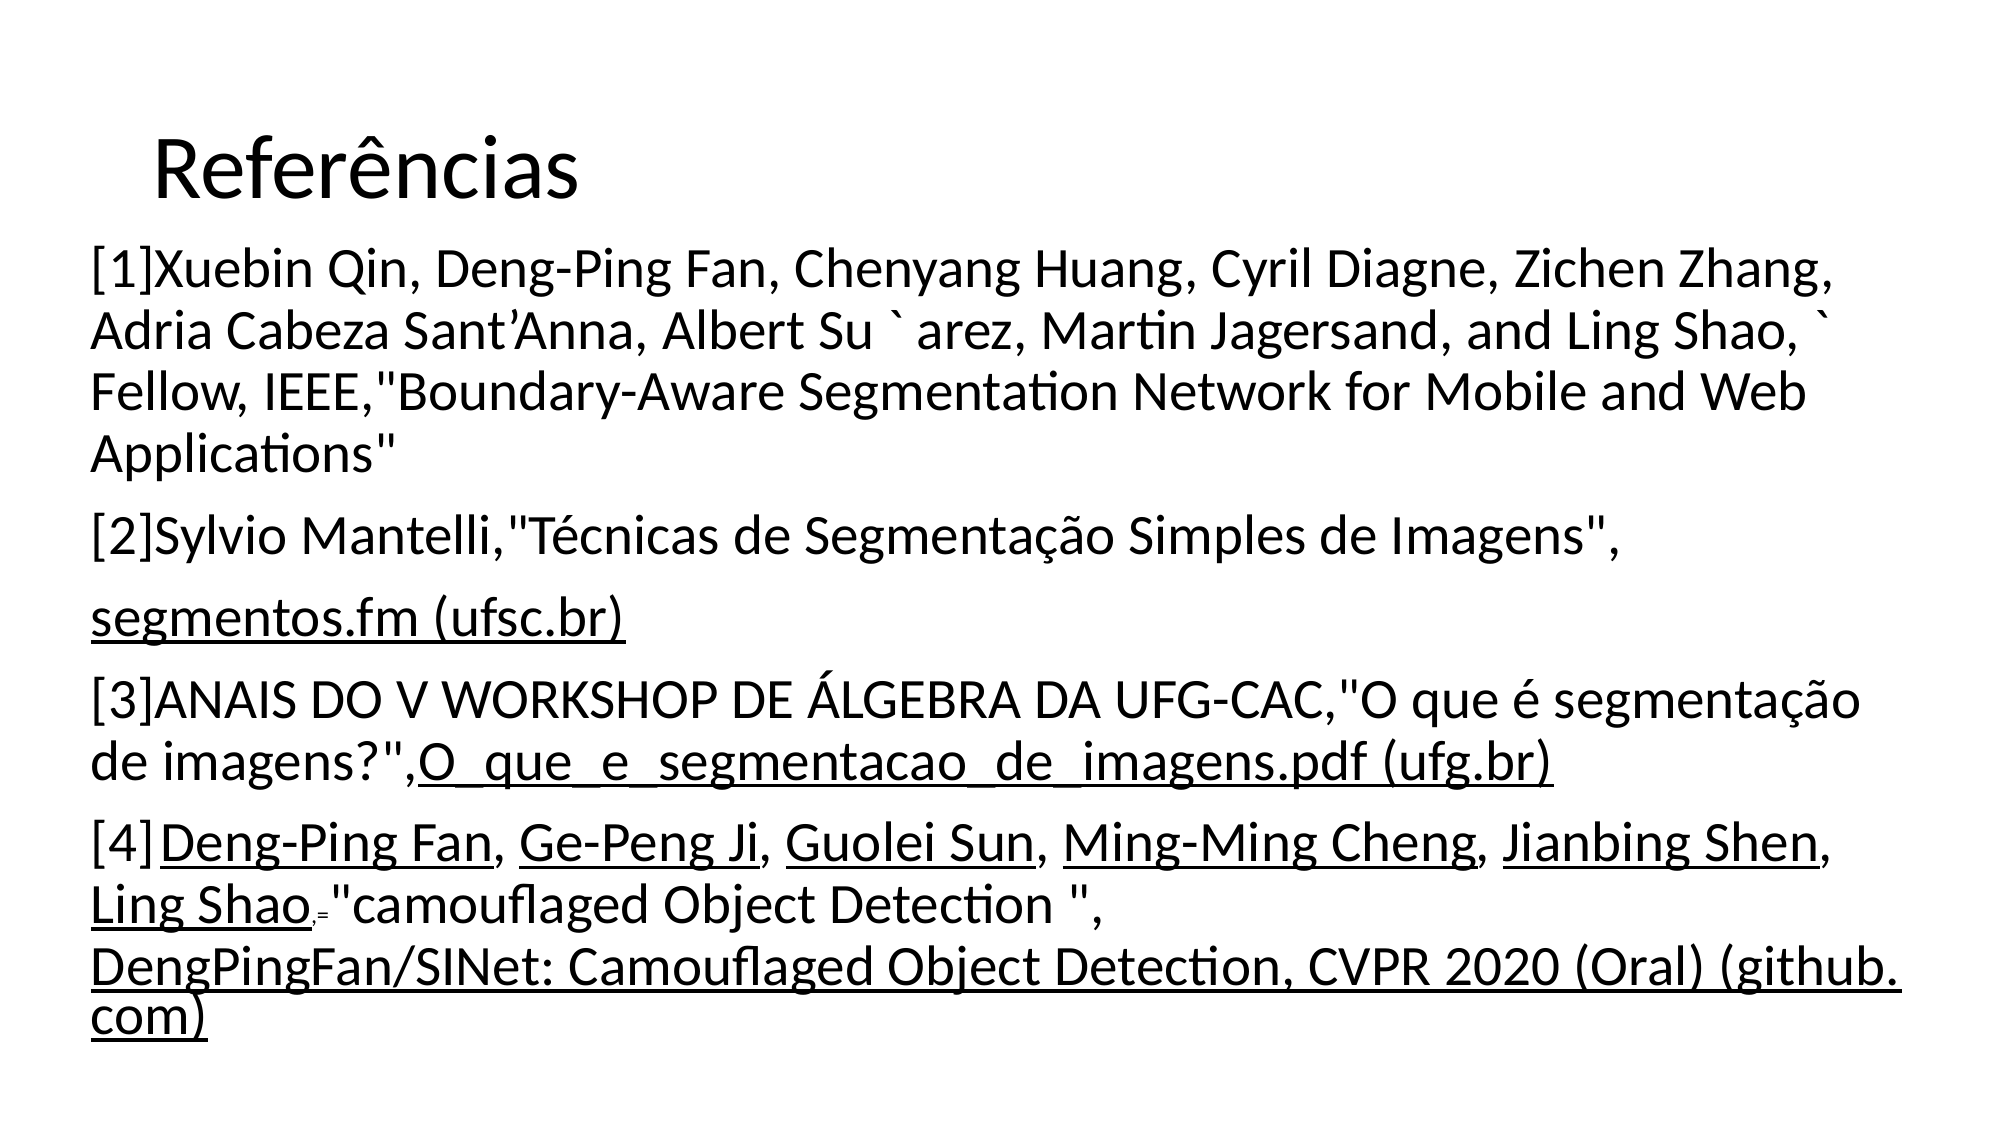

# Referências
[1]Xuebin Qin, Deng-Ping Fan, Chenyang Huang, Cyril Diagne, Zichen Zhang, Adria Cabeza Sant’Anna, Albert Su ` arez, Martin Jagersand, and Ling Shao, ` Fellow, IEEE,"Boundary-Aware Segmentation Network for Mobile and Web Applications"
[2]Sylvio Mantelli,"Técnicas de Segmentação Simples de Imagens",
segmentos.fm (ufsc.br)
[3]ANAIS DO V WORKSHOP DE ÁLGEBRA DA UFG-CAC,"O que é segmentação de imagens?",O_que_e_segmentacao_de_imagens.pdf (ufg.br)
[4] Deng-Ping Fan, Ge-Peng Ji, Guolei Sun, Ming-Ming Cheng, Jianbing Shen, Ling Shao,="camouflaged Object Detection ",DengPingFan/SINet: Camouflaged Object Detection, CVPR 2020 (Oral) (github.com)